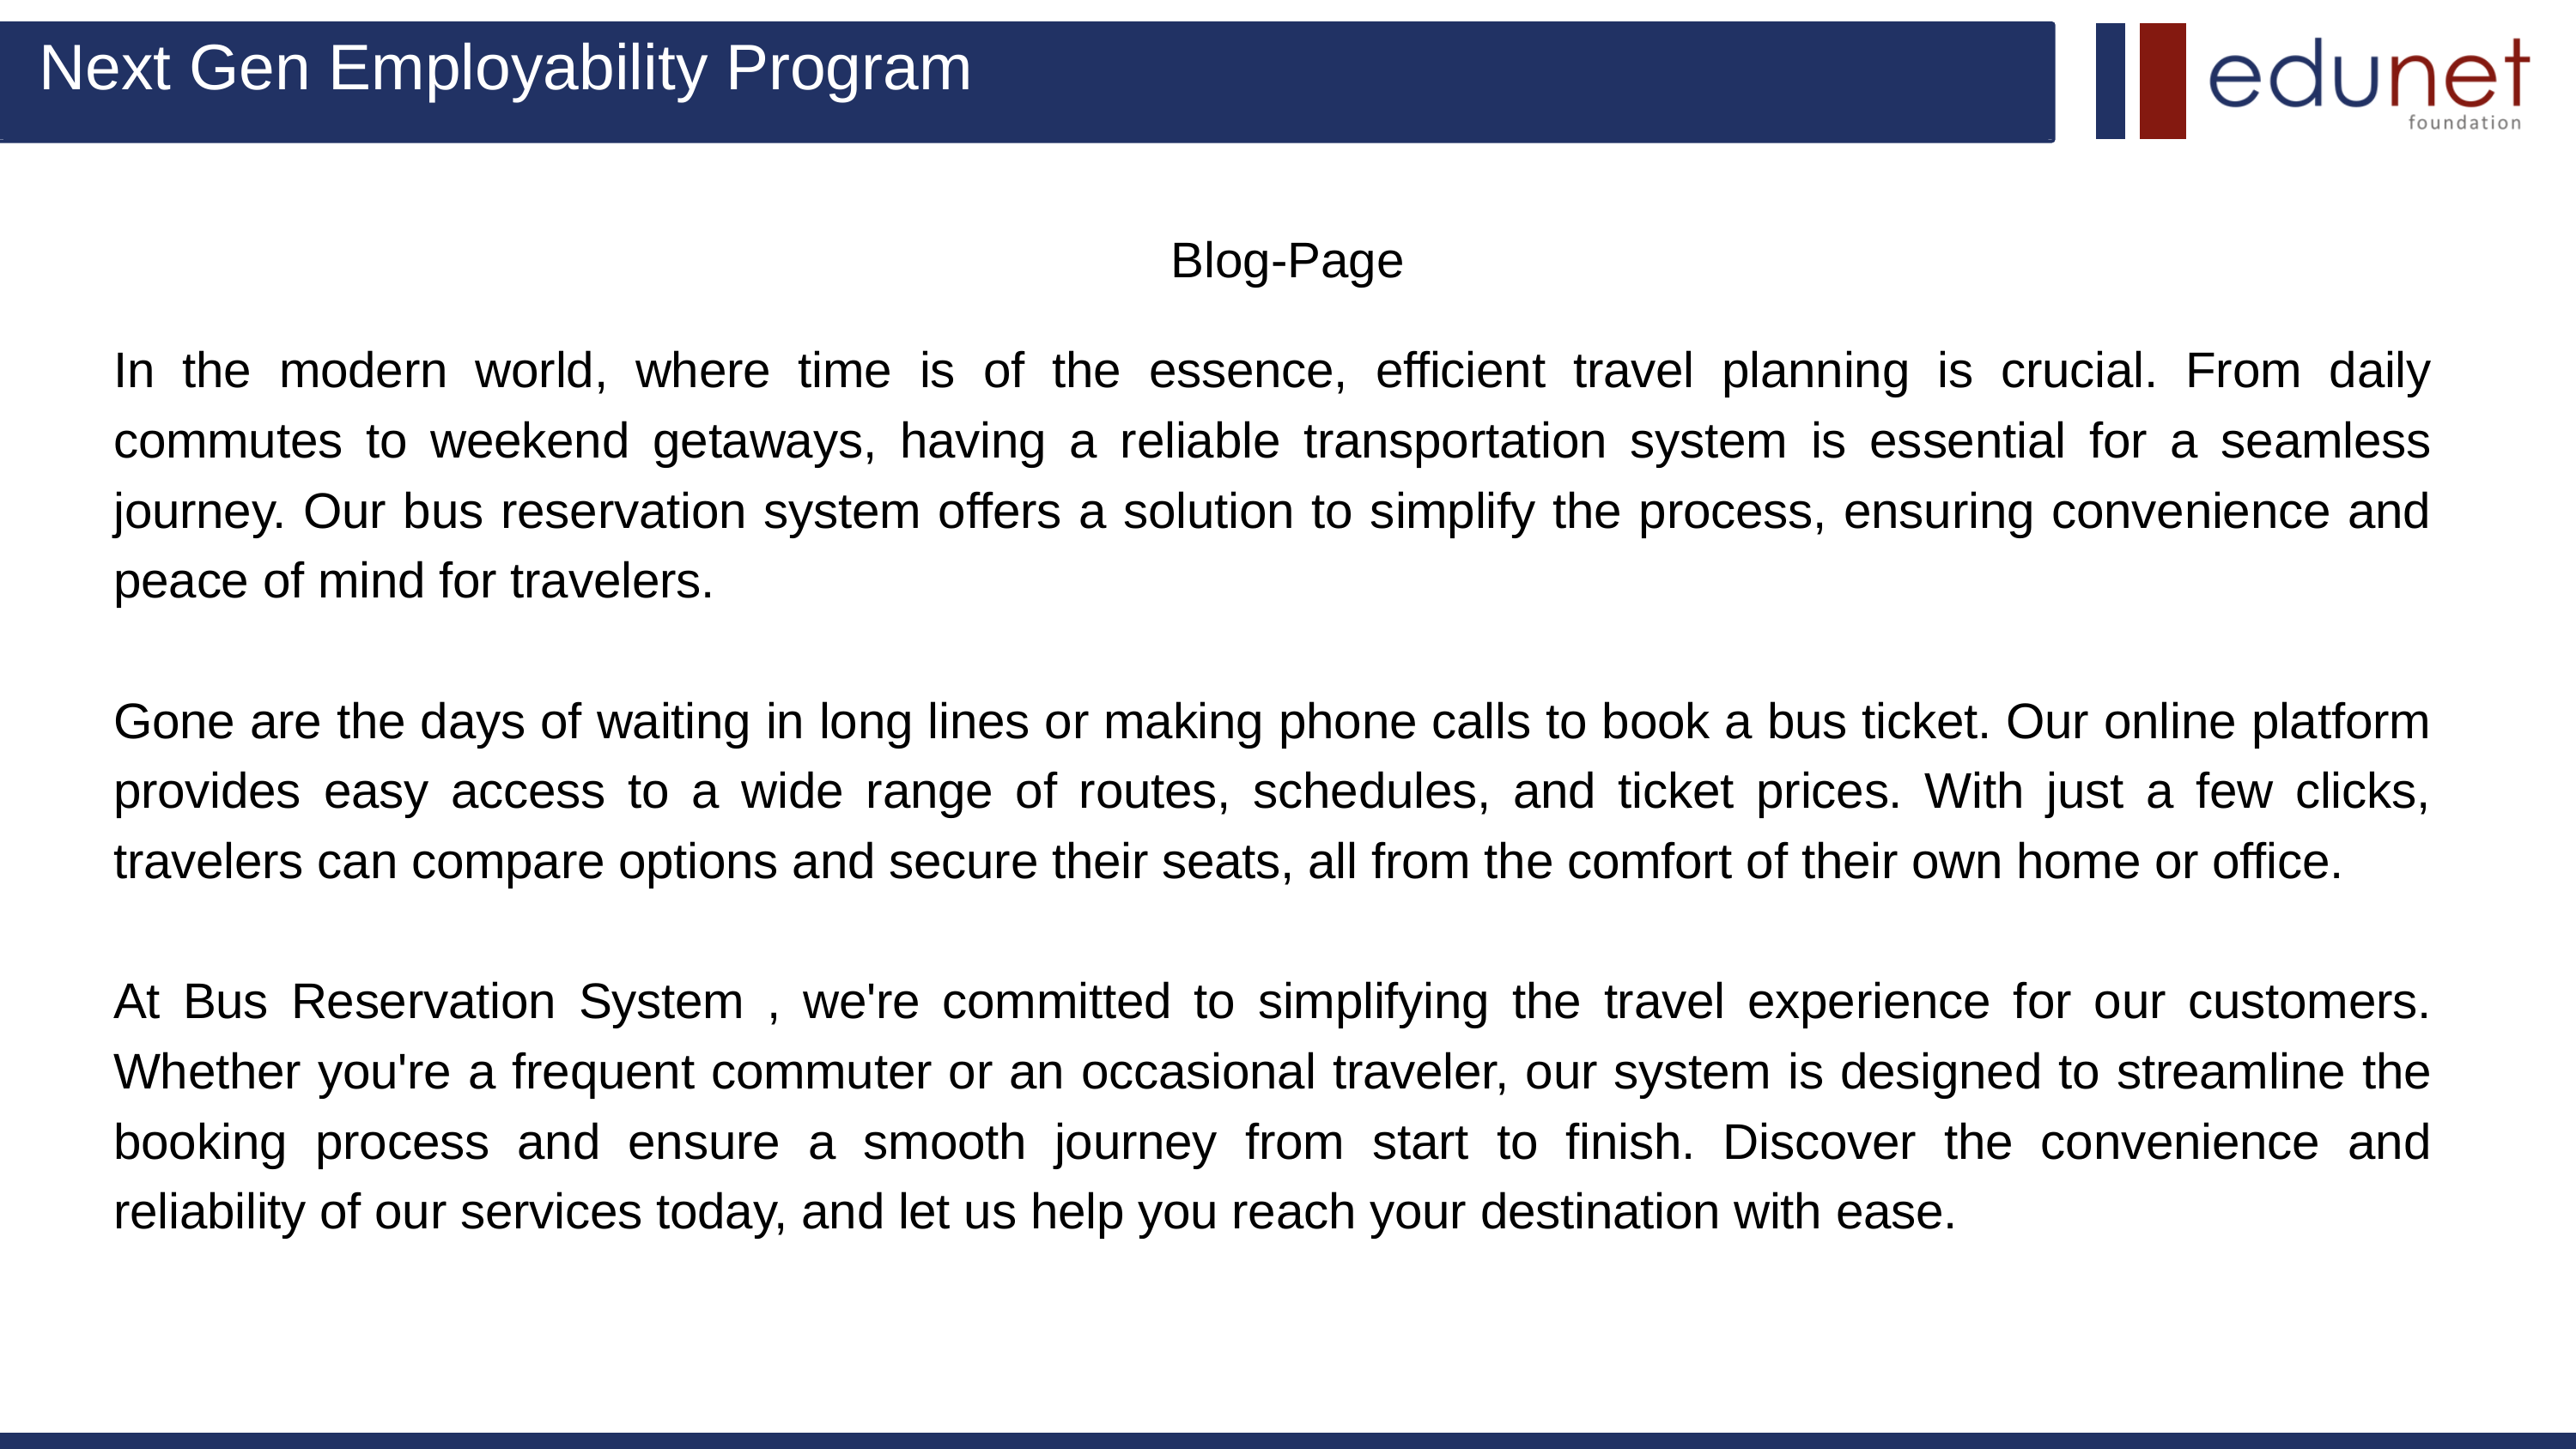

Next Gen Employability Program
Blog-Page

In the modern world, where time is of the essence, efficient travel planning is crucial. From daily commutes to weekend getaways, having a reliable transportation system is essential for a seamless journey. Our bus reservation system offers a solution to simplify the process, ensuring convenience and peace of mind for travelers.

Gone are the days of waiting in long lines or making phone calls to book a bus ticket. Our online platform provides easy access to a wide range of routes, schedules, and ticket prices. With just a few clicks, travelers can compare options and secure their seats, all from the comfort of their own home or office.

At Bus Reservation System , we're committed to simplifying the travel experience for our customers. Whether you're a frequent commuter or an occasional traveler, our system is designed to streamline the booking process and ensure a smooth journey from start to finish. Discover the convenience and reliability of our services today, and let us help you reach your destination with ease.